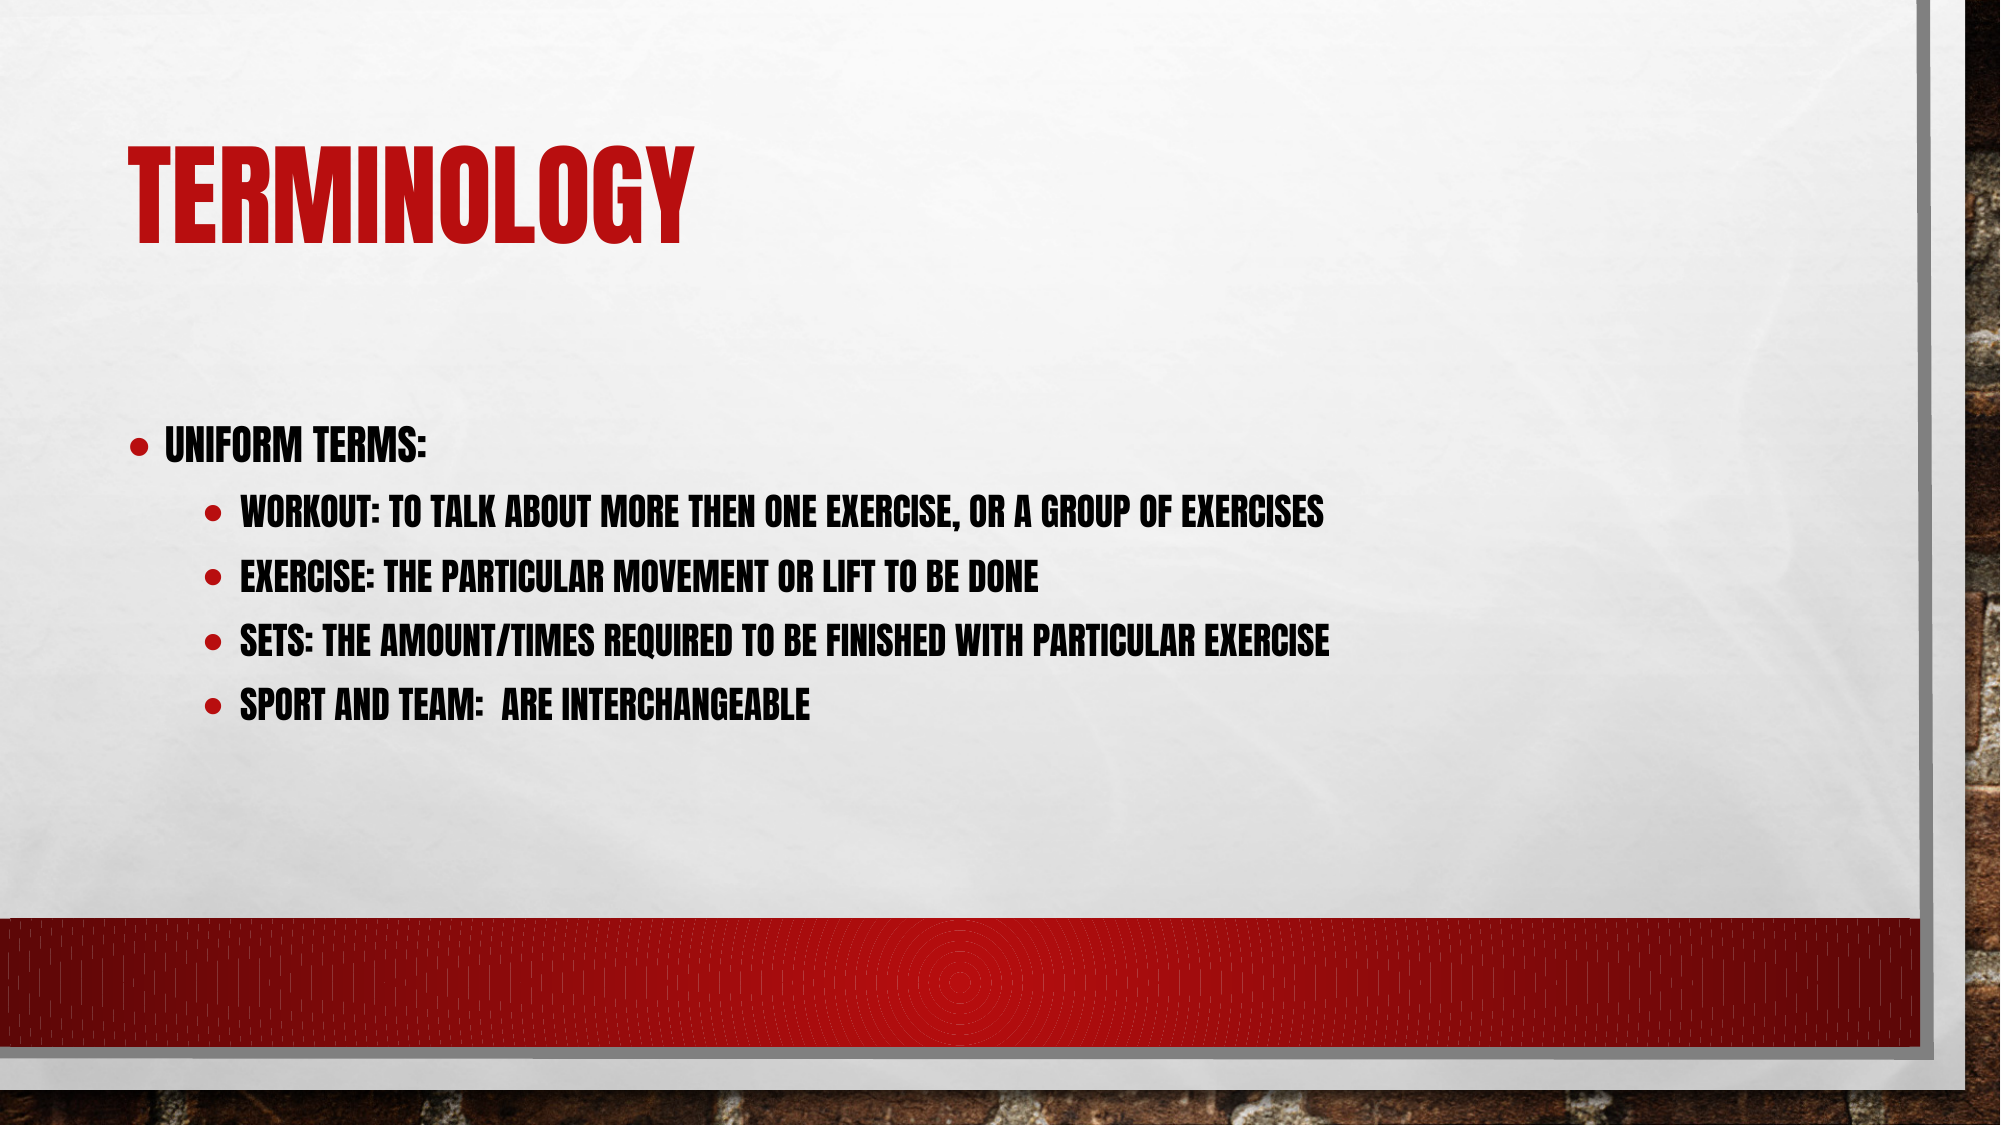

# terminology
Uniform terms:
Workout: to talk about more then one exercise, or a group of exercises
Exercise: the particular movement or lift to be done
Sets: the amount/times required to be finished with particular exercise
Sport and team:  are interchangeable